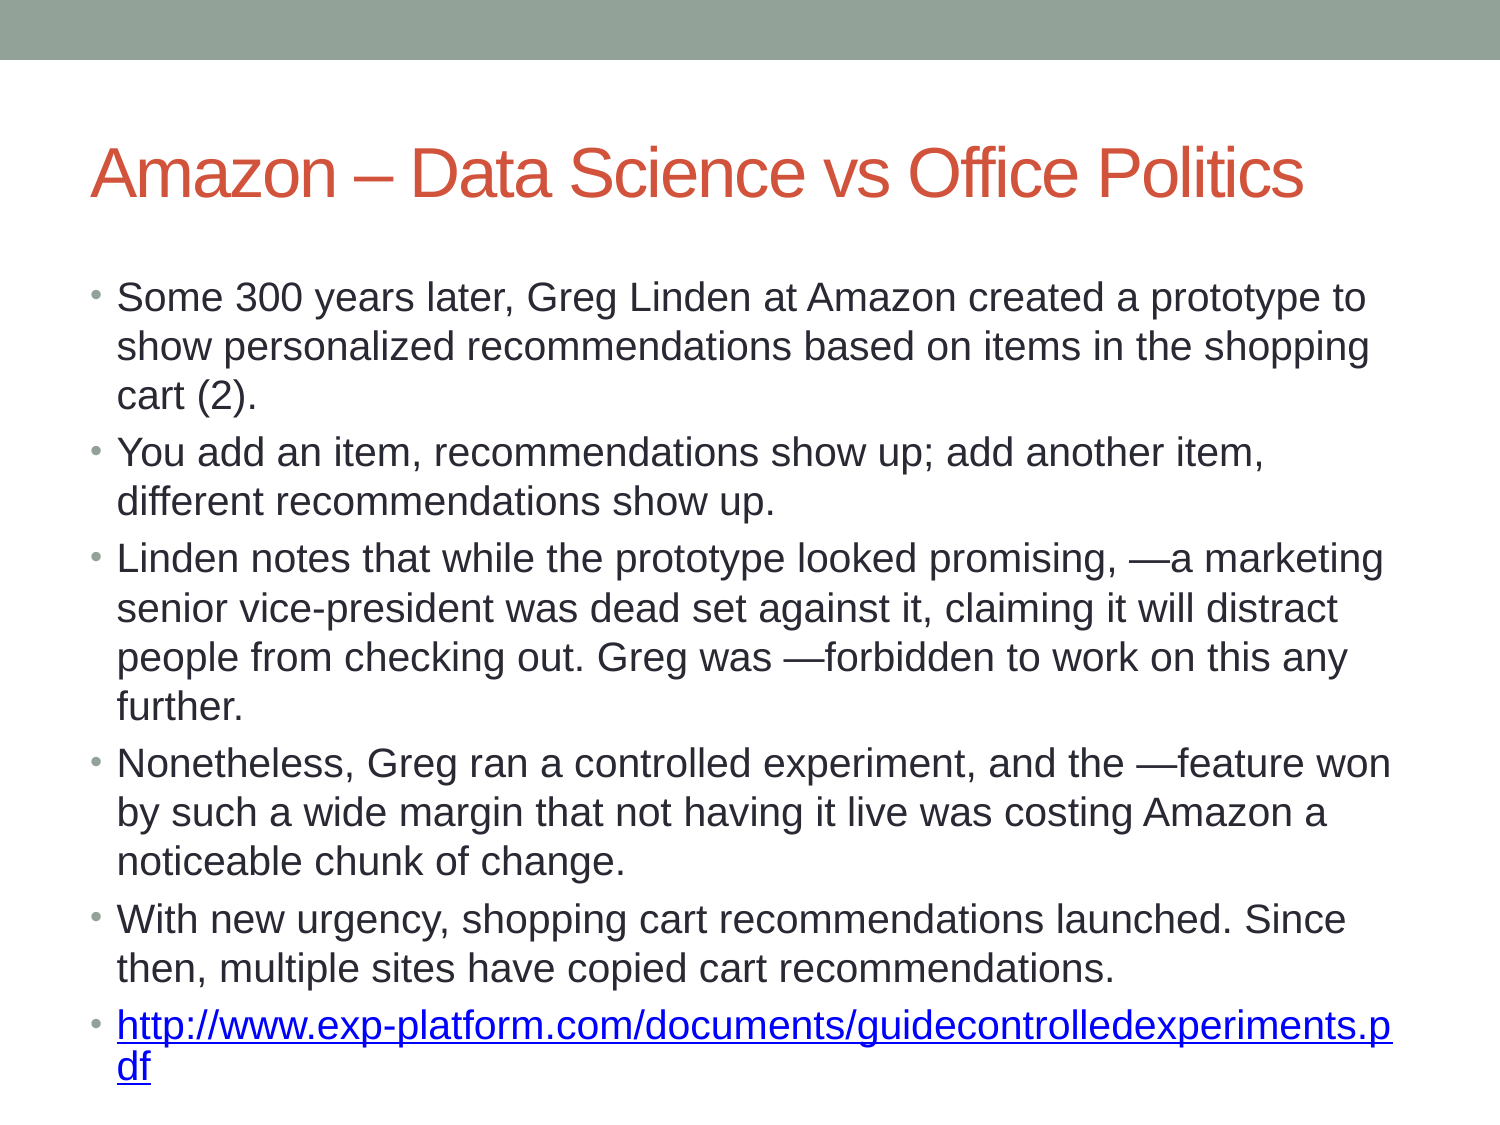

# Amazon – Data Science vs Office Politics
Some 300 years later, Greg Linden at Amazon created a prototype to show personalized recommendations based on items in the shopping cart (2).
You add an item, recommendations show up; add another item, different recommendations show up.
Linden notes that while the prototype looked promising, ―a marketing senior vice-president was dead set against it, claiming it will distract people from checking out. Greg was ―forbidden to work on this any further.
Nonetheless, Greg ran a controlled experiment, and the ―feature won by such a wide margin that not having it live was costing Amazon a noticeable chunk of change.
With new urgency, shopping cart recommendations launched. Since then, multiple sites have copied cart recommendations.
http://www.exp-platform.com/documents/guidecontrolledexperiments.pdf